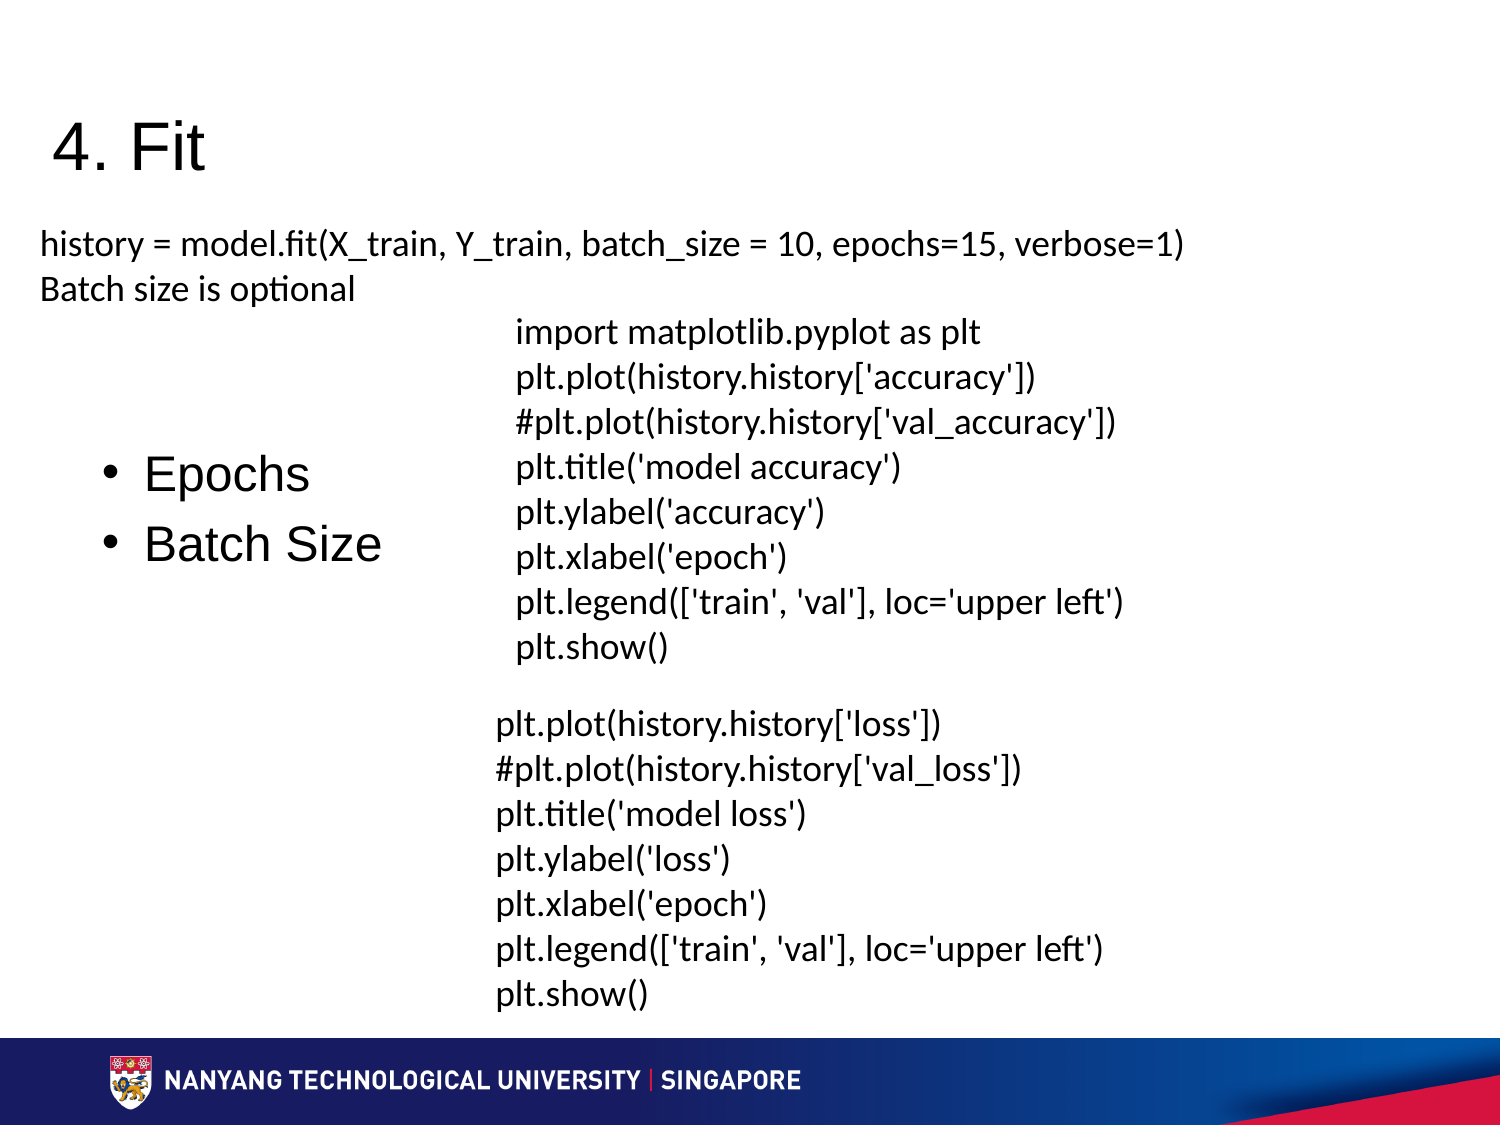

# 4. Fit
history = model.fit(X_train, Y_train, batch_size = 10, epochs=15, verbose=1)
Batch size is optional
import matplotlib.pyplot as plt
plt.plot(history.history['accuracy'])
#plt.plot(history.history['val_accuracy'])
plt.title('model accuracy')
plt.ylabel('accuracy')
plt.xlabel('epoch')
plt.legend(['train', 'val'], loc='upper left')
plt.show()
Epochs
Batch Size
plt.plot(history.history['loss'])
#plt.plot(history.history['val_loss'])
plt.title('model loss')
plt.ylabel('loss')
plt.xlabel('epoch')
plt.legend(['train', 'val'], loc='upper left')
plt.show()